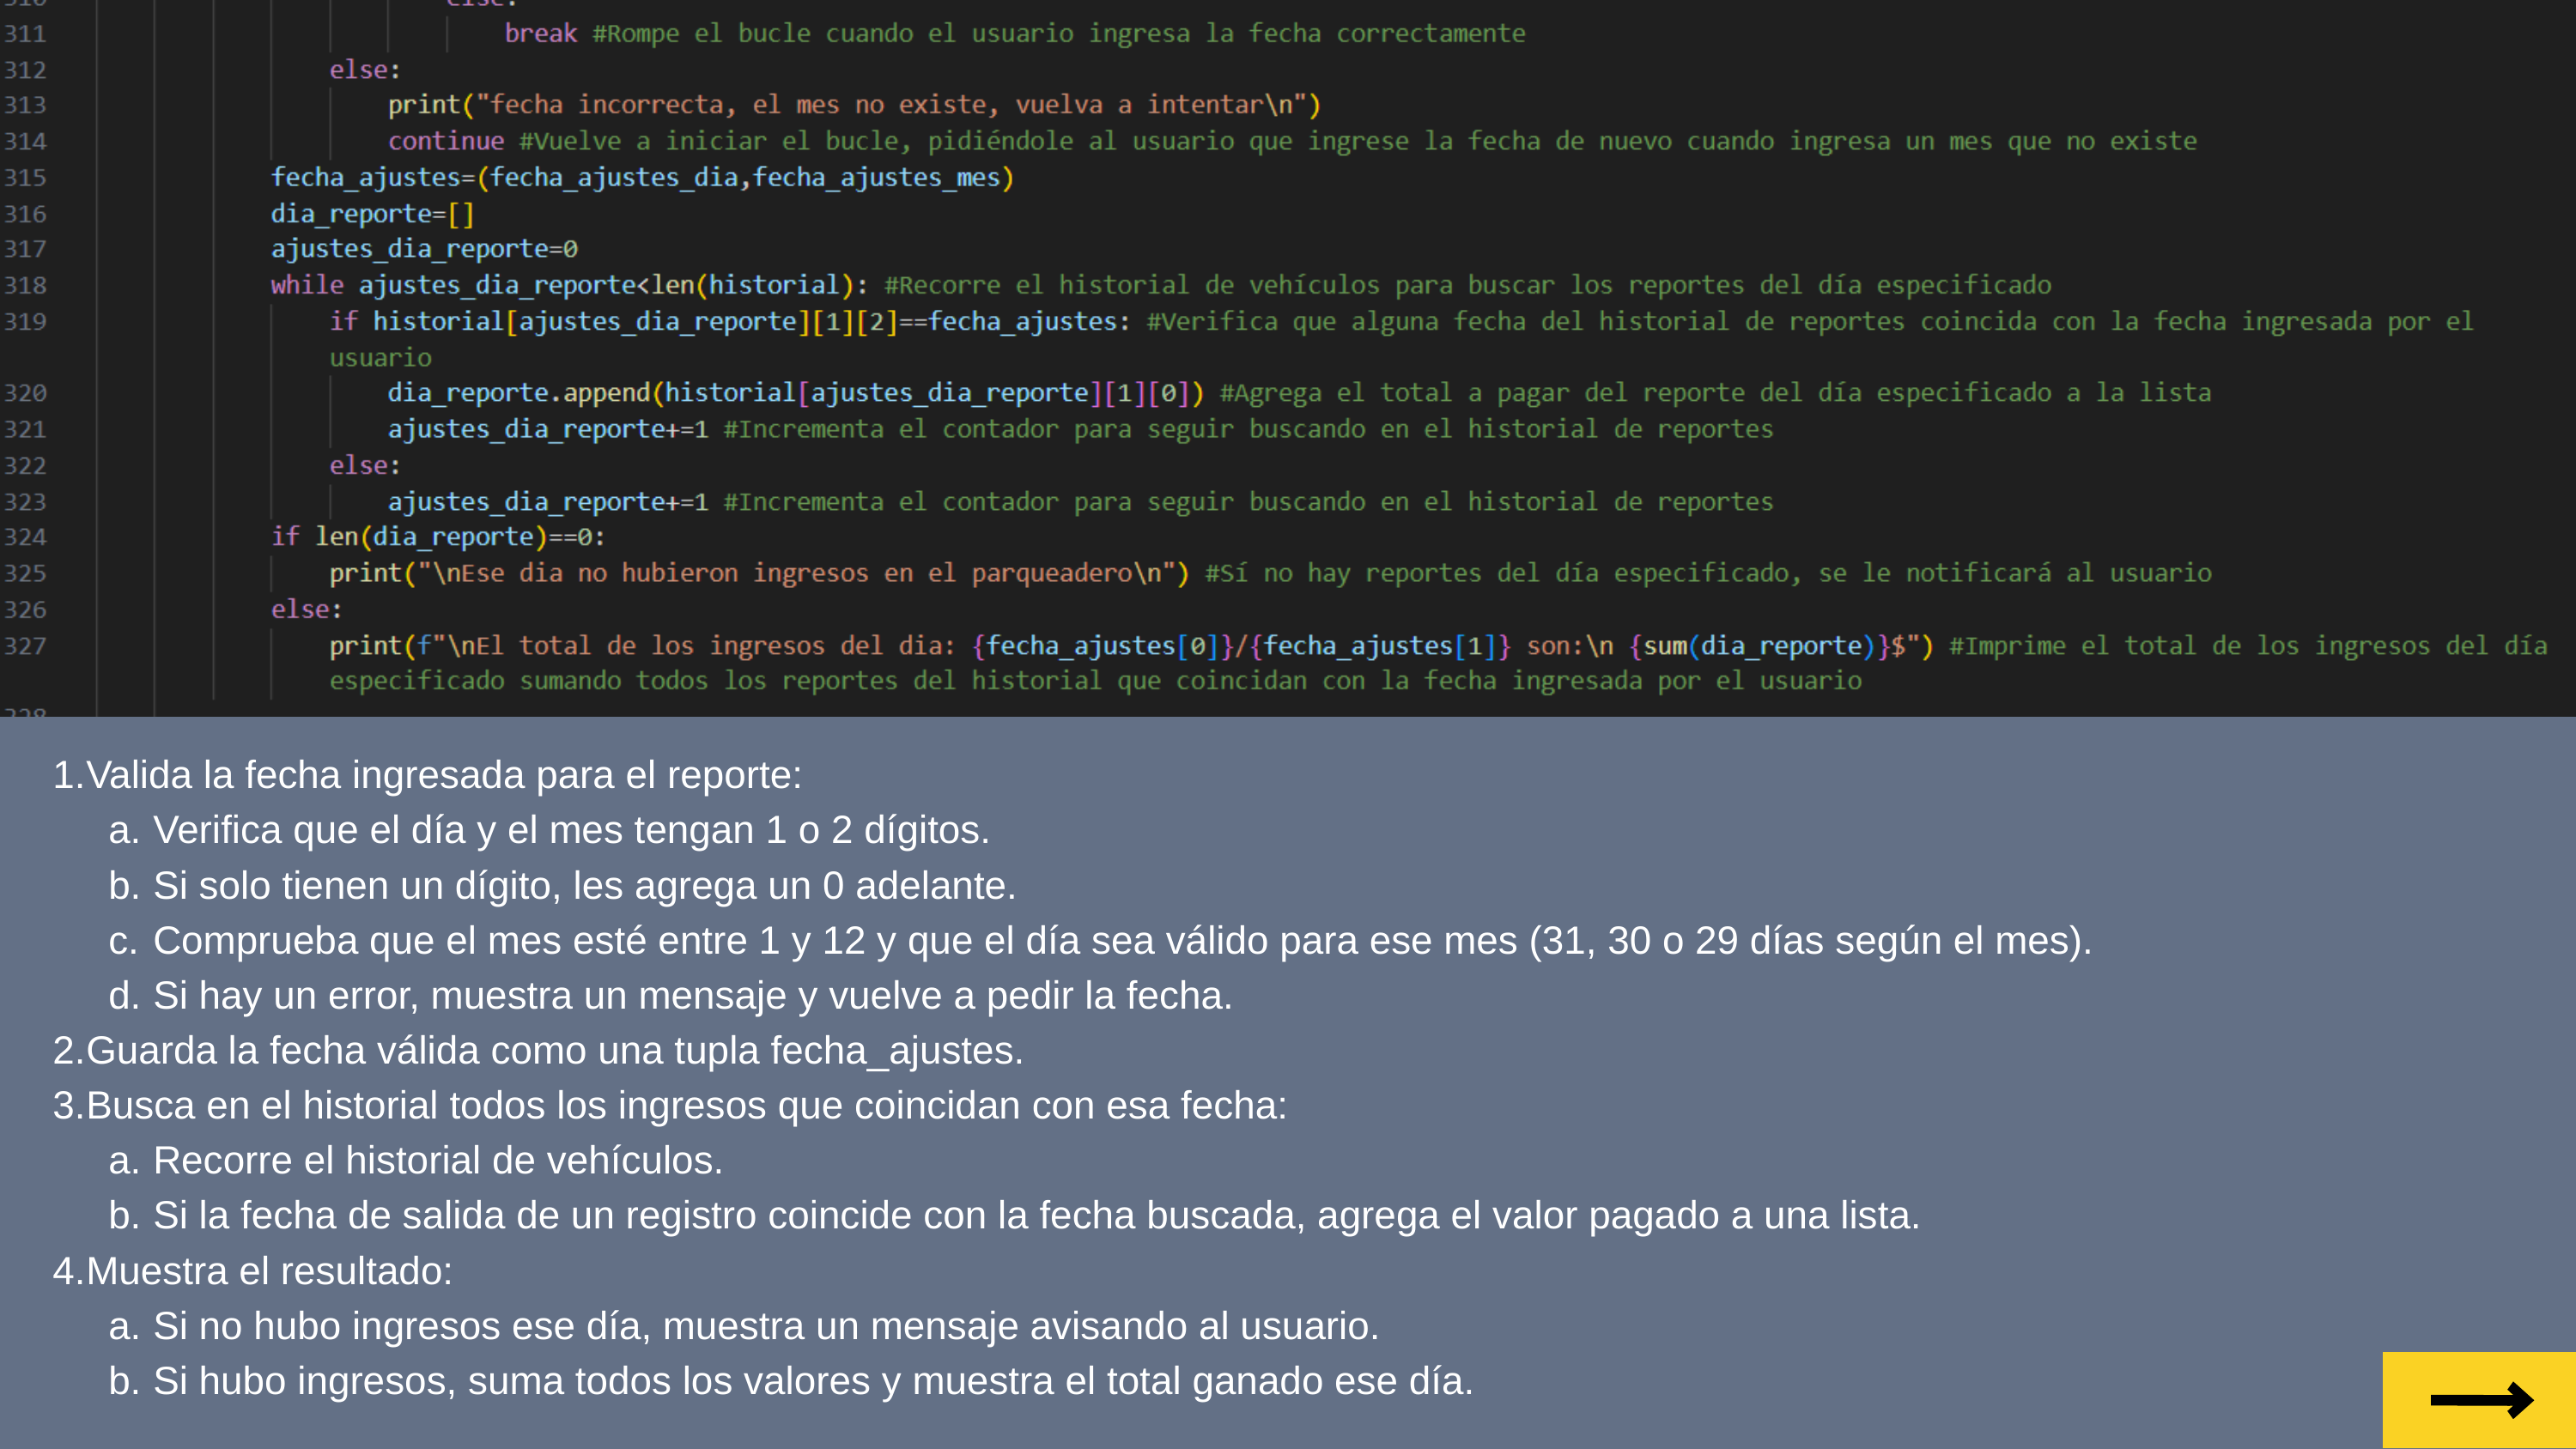

Valida la fecha ingresada para el reporte:
Verifica que el día y el mes tengan 1 o 2 dígitos.
Si solo tienen un dígito, les agrega un 0 adelante.
Comprueba que el mes esté entre 1 y 12 y que el día sea válido para ese mes (31, 30 o 29 días según el mes).
Si hay un error, muestra un mensaje y vuelve a pedir la fecha.
Guarda la fecha válida como una tupla fecha_ajustes.
Busca en el historial todos los ingresos que coincidan con esa fecha:
Recorre el historial de vehículos.
Si la fecha de salida de un registro coincide con la fecha buscada, agrega el valor pagado a una lista.
Muestra el resultado:
Si no hubo ingresos ese día, muestra un mensaje avisando al usuario.
Si hubo ingresos, suma todos los valores y muestra el total ganado ese día.